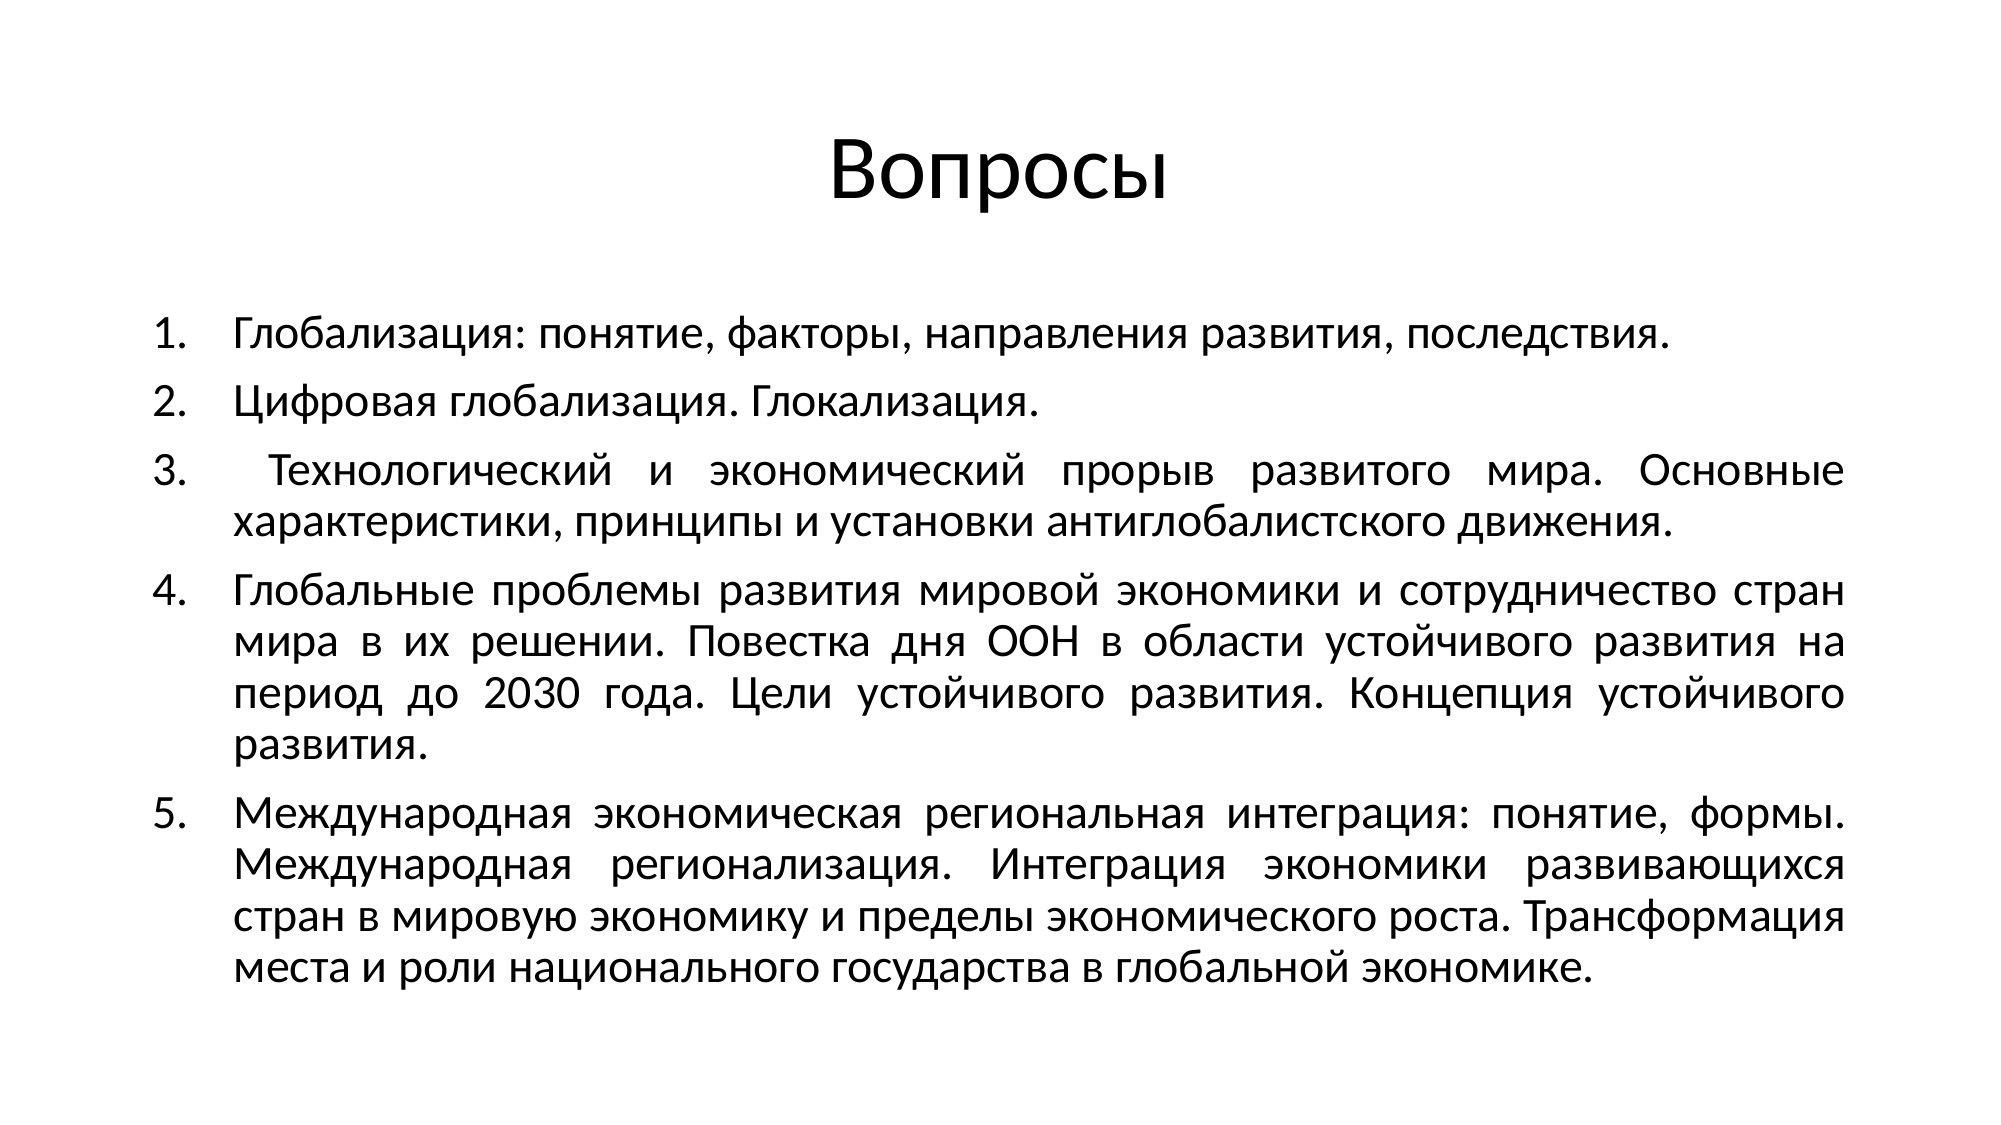

# Вопросы
Глобализация: понятие, факторы, направления развития, последствия.
Цифровая глобализация. Глокализация.
 Технологический и экономический прорыв развитого мира. Основные характеристики, принципы и установки антиглобалистского движения.
Глобальные проблемы развития мировой экономики и сотрудничество стран мира в их решении. Повестка дня ООН в области устойчивого развития на период до 2030 года. Цели устойчивого развития. Концепция устойчивого развития.
Международная экономическая региональная интеграция: понятие, формы. Международная регионализация. Интеграция экономики развивающихся стран в мировую экономику и пределы экономического роста. Трансформация места и роли национального государства в глобальной экономике.